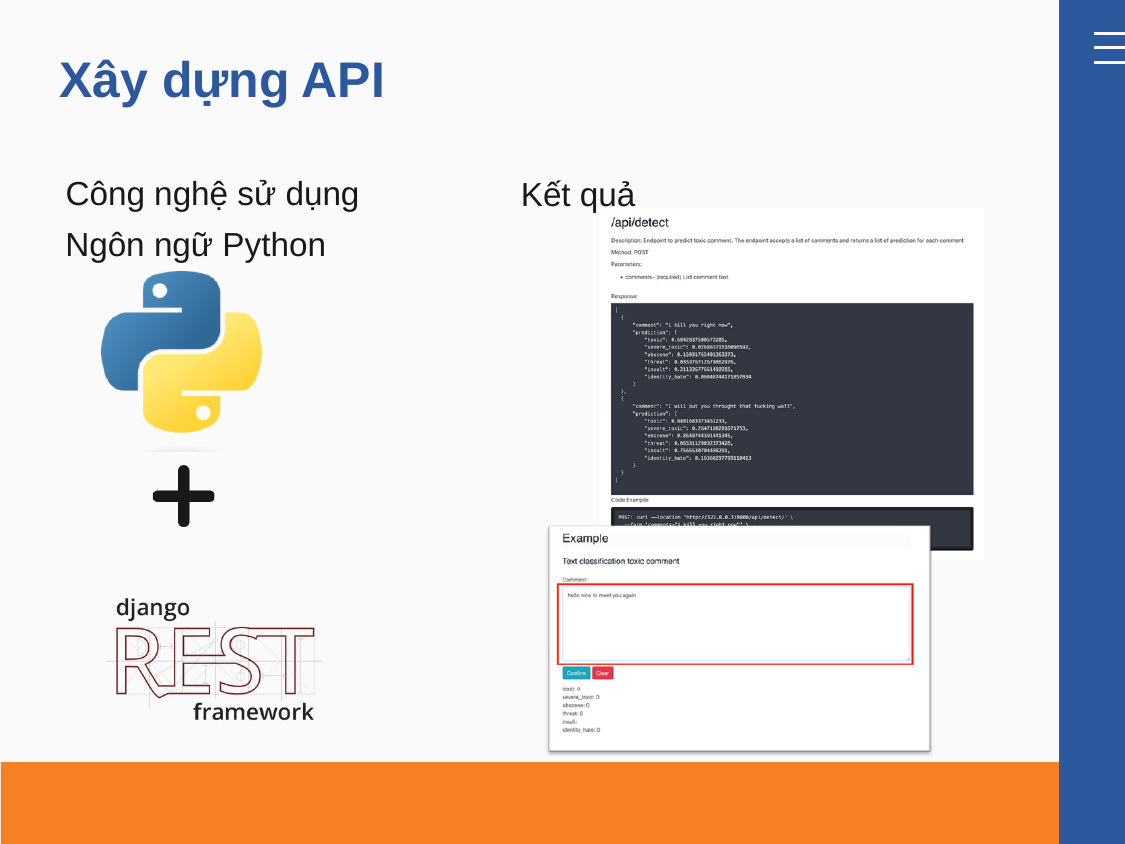

# Xây dựng API
Công nghệ sử dụng
Kết quả
Ngôn ngữ Python